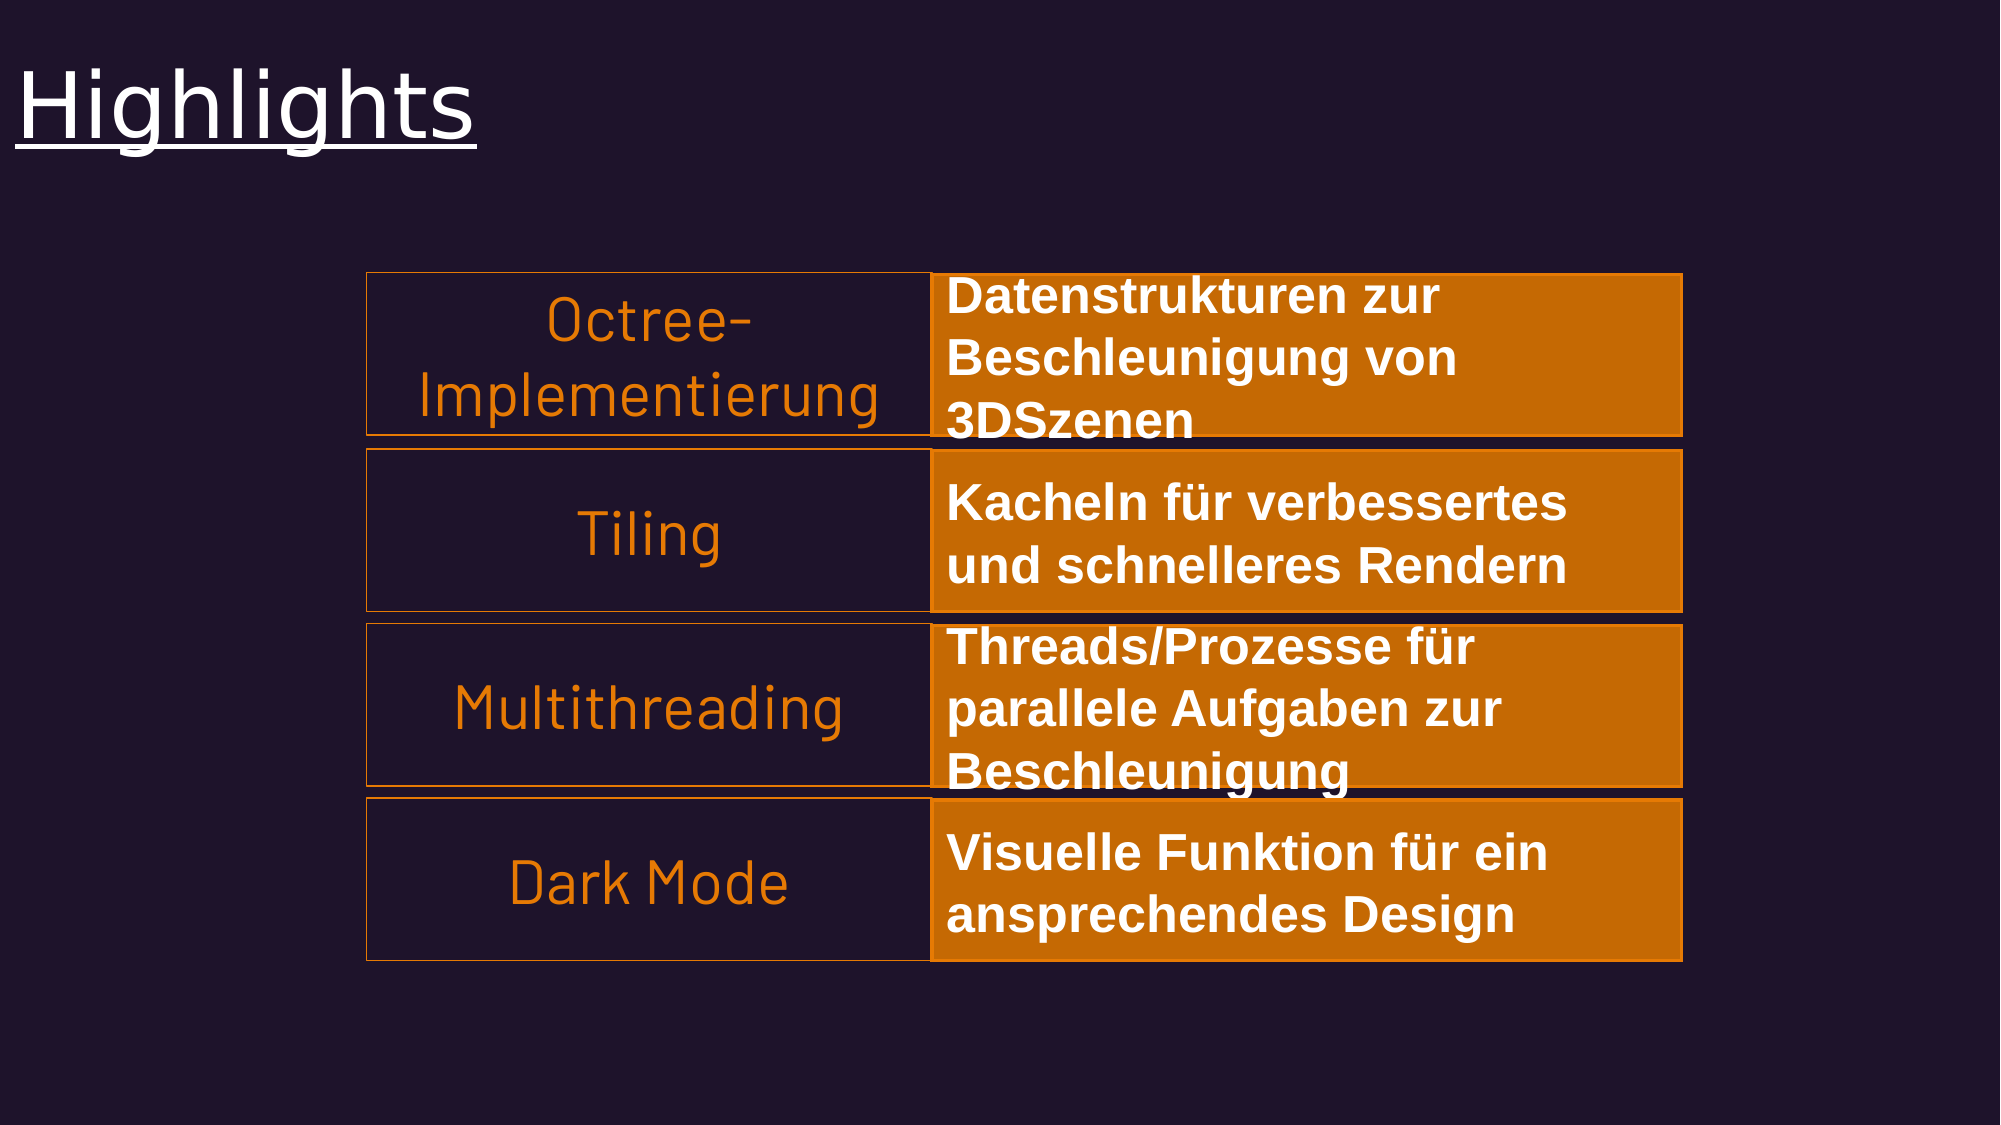

# Highlights
Octree-Implementierung
Datenstrukturen zur Beschleunigung von 3DSzenen
Tiling
Kacheln für verbessertes und schnelleres Rendern
Multithreading
Threads/Prozesse für parallele Aufgaben zur Beschleunigung
Dark Mode
Visuelle Funktion für ein ansprechendes Design